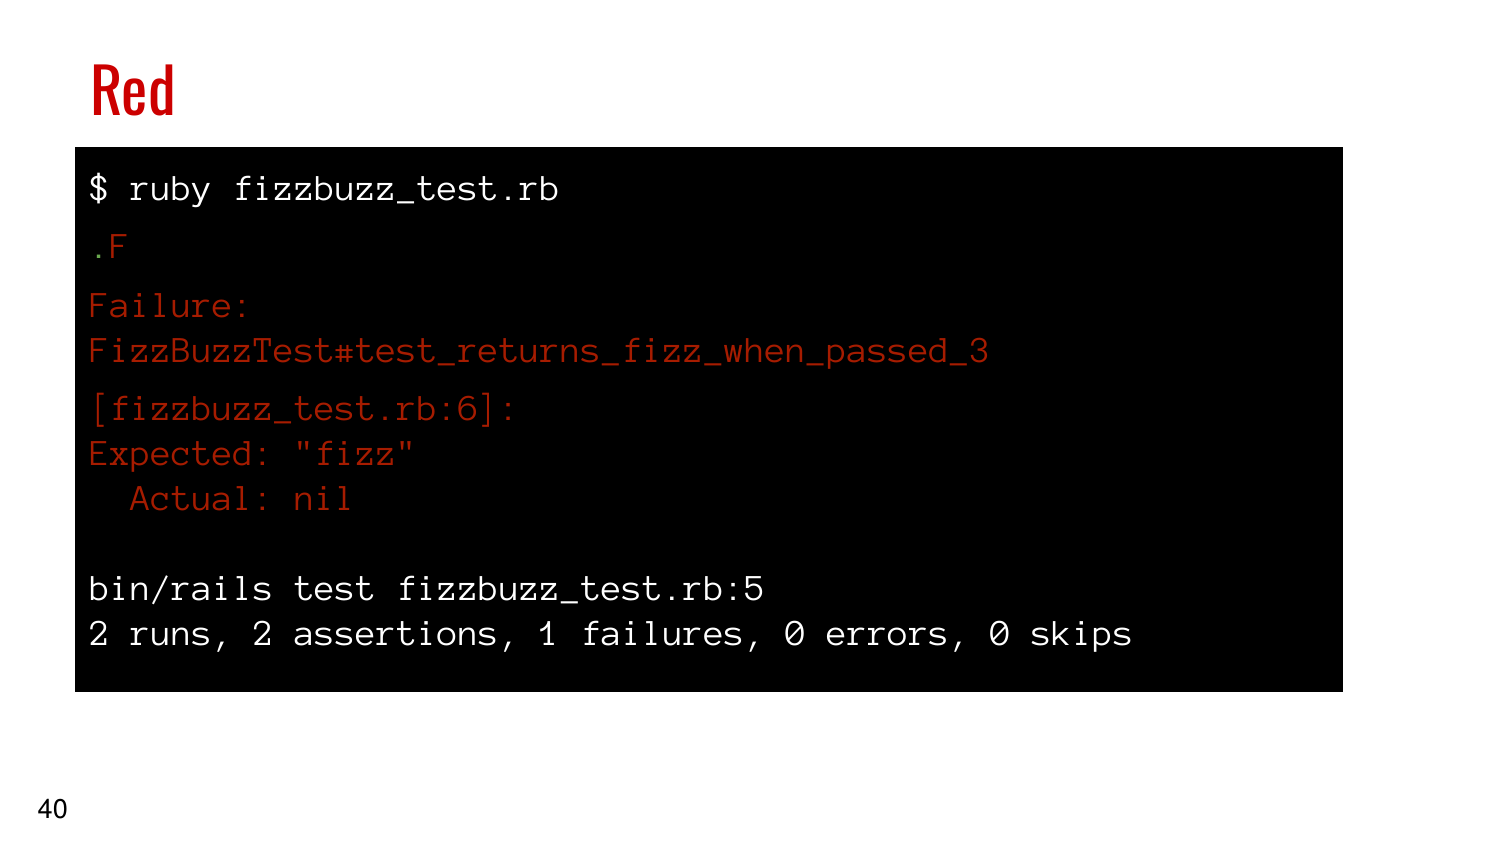

# Red
$ ruby fizzbuzz_test.rb
.F
Failure:
FizzBuzzTest#test_returns_fizz_when_passed_3
[fizzbuzz_test.rb:6]:
Expected: "fizz"
  Actual: nil
bin/rails test fizzbuzz_test.rb:5
2 runs, 2 assertions, 1 failures, 0 errors, 0 skips
40